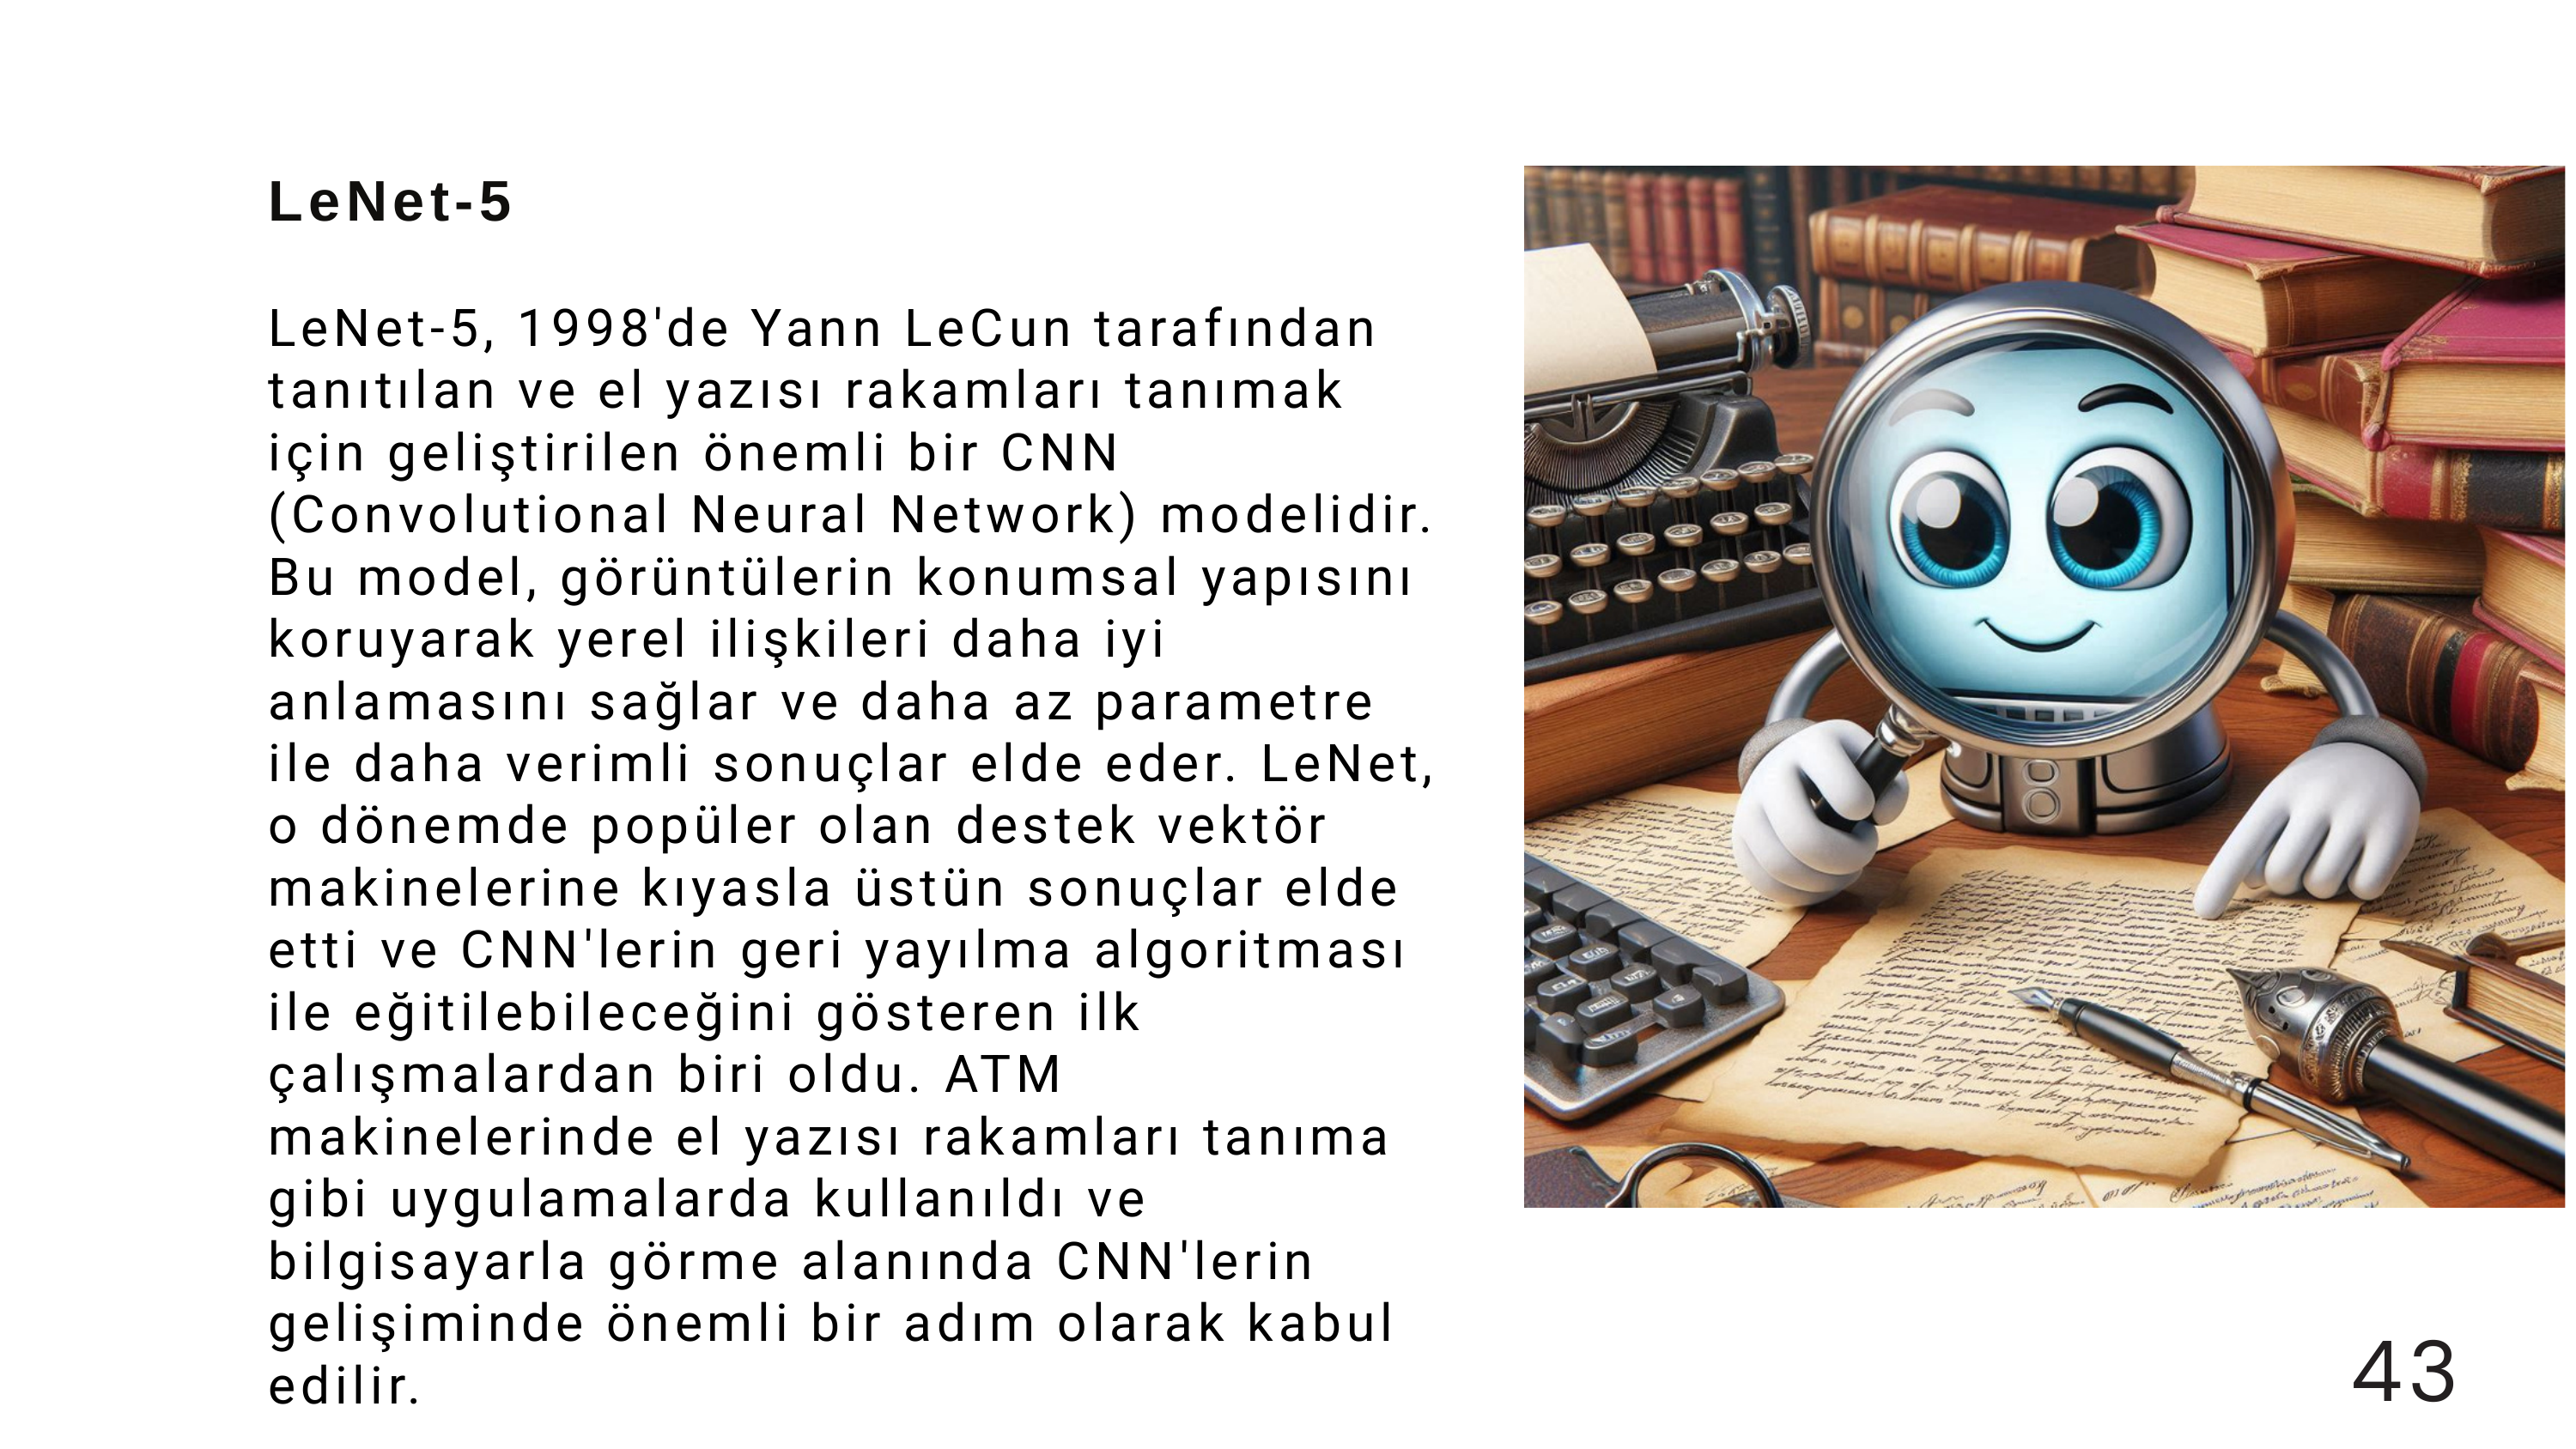

LeNet-5

LeNet-5, 1998'de Yann LeCun tarafından tanıtılan ve el yazısı rakamları tanımak için geliştirilen önemli bir CNN (Convolutional Neural Network) modelidir. Bu model, görüntülerin konumsal yapısını koruyarak yerel ilişkileri daha iyi anlamasını sağlar ve daha az parametre ile daha verimli sonuçlar elde eder. LeNet, o dönemde popüler olan destek vektör makinelerine kıyasla üstün sonuçlar elde etti ve CNN'lerin geri yayılma algoritması ile eğitilebileceğini gösteren ilk çalışmalardan biri oldu. ATM makinelerinde el yazısı rakamları tanıma gibi uygulamalarda kullanıldı ve bilgisayarla görme alanında CNN'lerin gelişiminde önemli bir adım olarak kabul edilir.

43